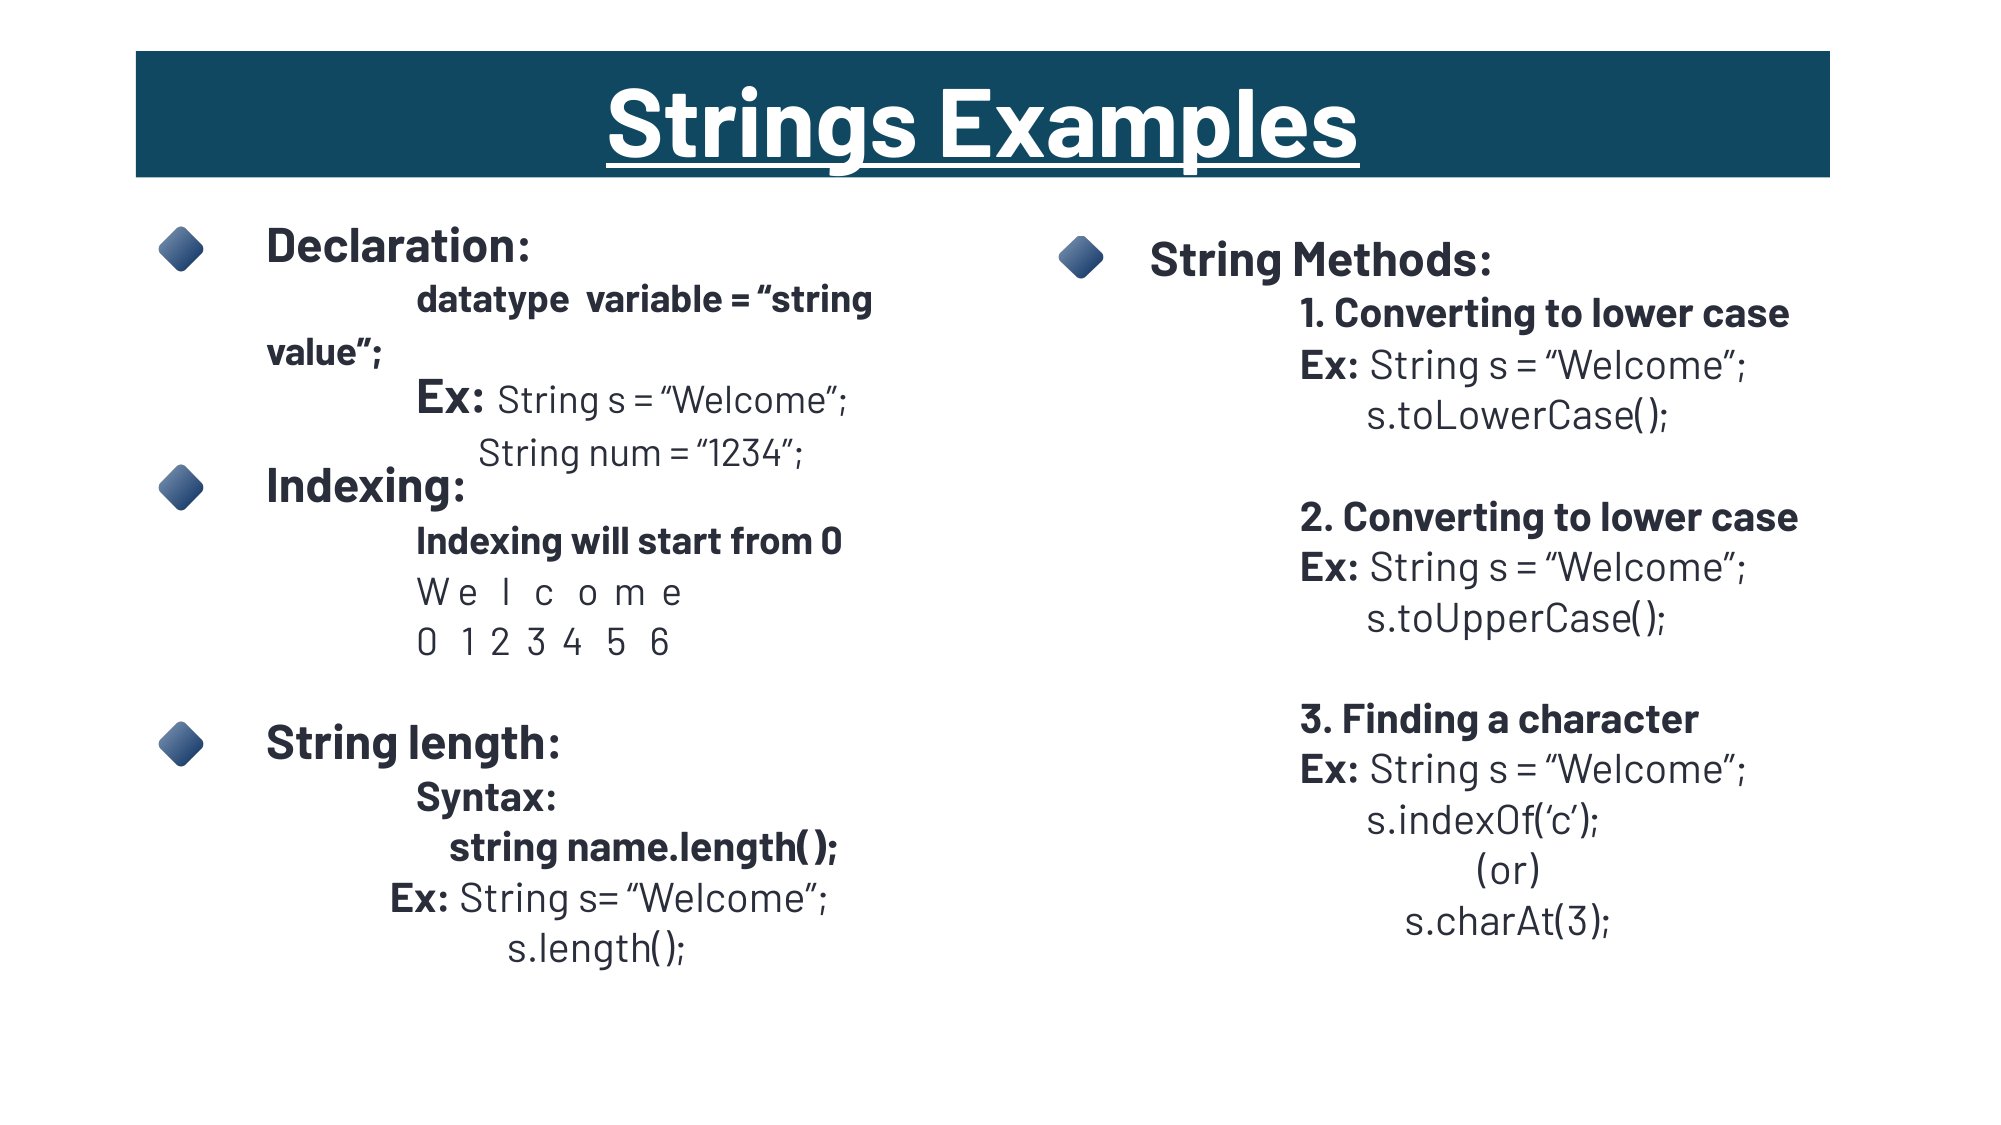

Strings Examples

Declaration:
	datatype  variable = “string value”;
	Ex: String s = “Welcome”;
	        String num = “1234”;

String Methods:
	1. Converting to lower case
	Ex: String s = “Welcome”;
	        s.toLowerCase();

2. Converting to lower case
	Ex: String s = “Welcome”;
	        s.toUpperCase();

3. Finding a character
	Ex: String s = “Welcome”;
	        s.indexOf(‘c’);
(or)
s.charAt(3);

Indexing:
	Indexing will start from 0
	W e   l   c   o  m  e
	0   1  2  3  4   5   6

String length:
	Syntax:
	    string name.length();
               Ex: String s= “Welcome”;
	           s.length();